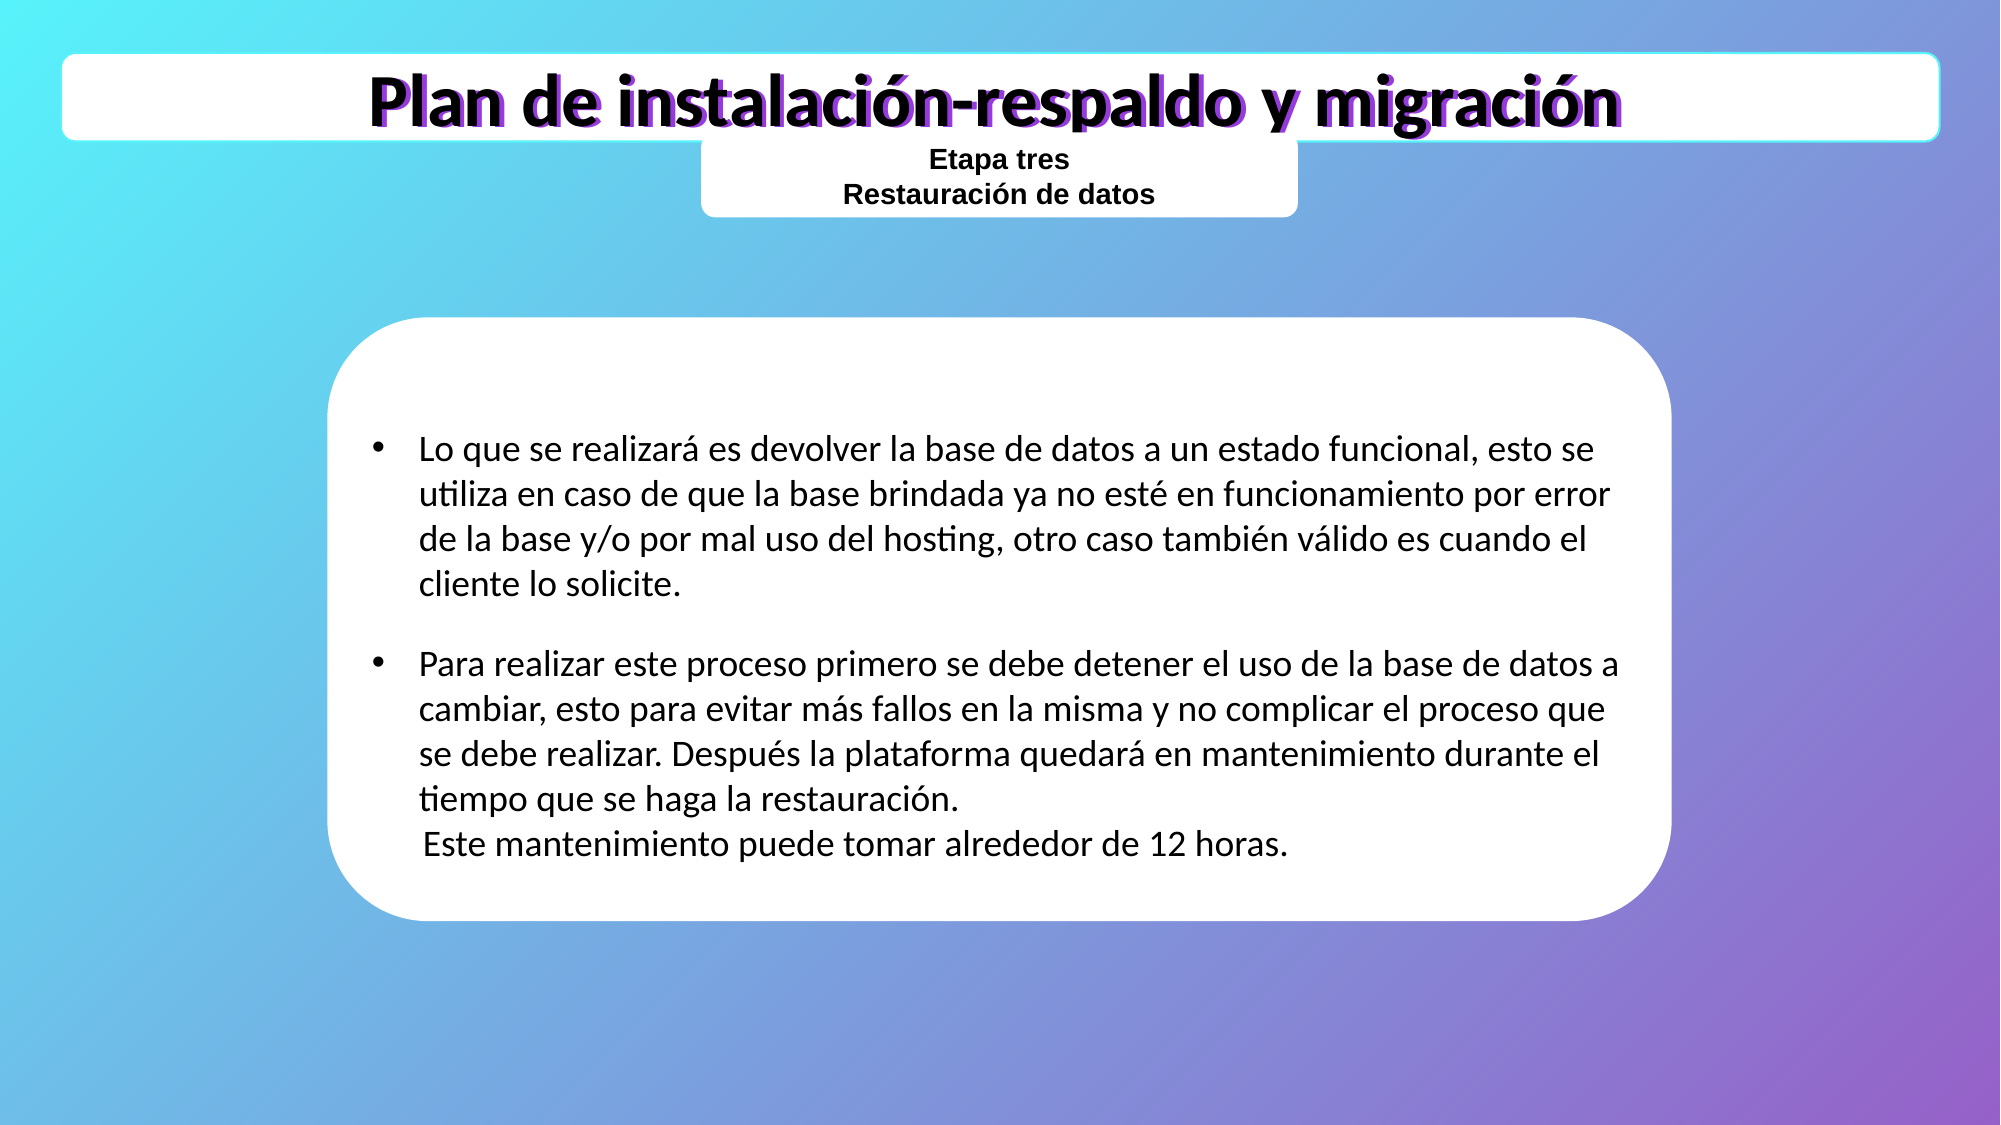

Plan de instalación-respaldo y migración
Plan de instalación-respaldo y migración
Etapa tres
Restauración de datos

Lo que se realizará es devolver la base de datos a un estado funcional, esto se utiliza en caso de que la base brindada ya no esté en funcionamiento por error de la base y/o por mal uso del hosting, otro caso también válido es cuando el cliente lo solicite.
Para realizar este proceso primero se debe detener el uso de la base de datos a cambiar, esto para evitar más fallos en la misma y no complicar el proceso que se debe realizar. Después la plataforma quedará en mantenimiento durante el tiempo que se haga la restauración.
      Este mantenimiento puede tomar alrededor de 12 horas.